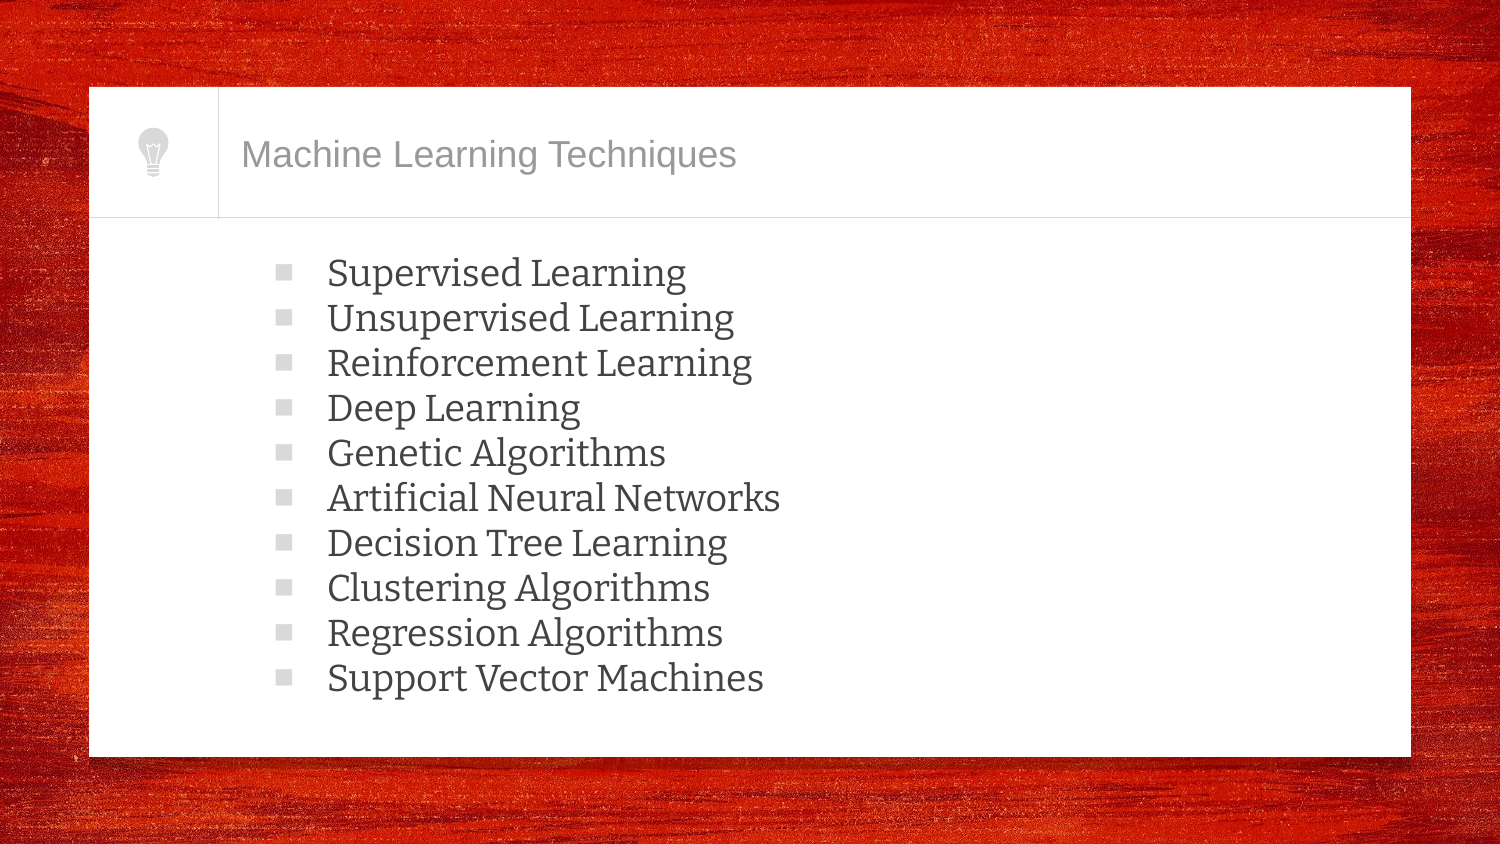

# Machine Learning Techniques

Supervised Learning
Unsupervised Learning
Reinforcement Learning
Deep Learning
Genetic Algorithms
Artificial Neural Networks
Decision Tree Learning
Clustering Algorithms
Regression Algorithms
Support Vector Machines